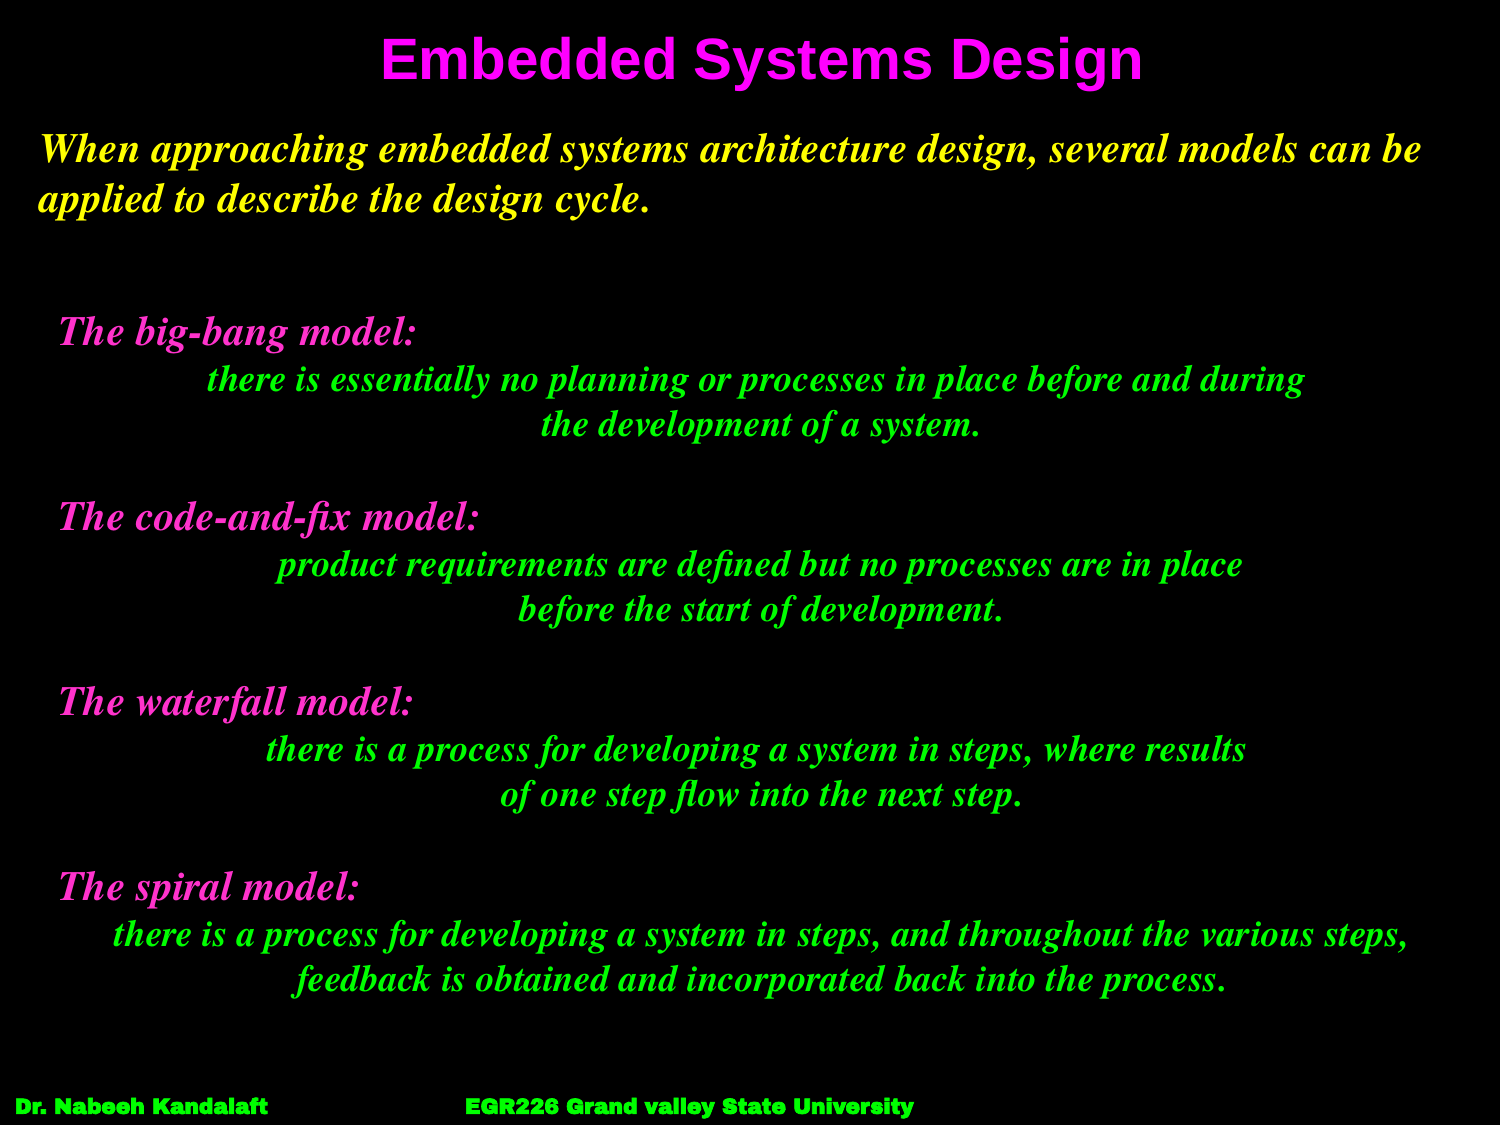

# Embedded Systems Design
When approaching embedded systems architecture design, several models can be applied to describe the design cycle.
The big-bang model:
there is essentially no planning or processes in place before and during
the development of a system.

The code-and-fix model:
product requirements are defined but no processes are in place
before the start of development.

The waterfall model:
there is a process for developing a system in steps, where results
of one step flow into the next step.

The spiral model:
there is a process for developing a system in steps, and throughout the various steps, feedback is obtained and incorporated back into the process.
Dr. Nabeeh Kandalaft		EGR226 Grand valley State University